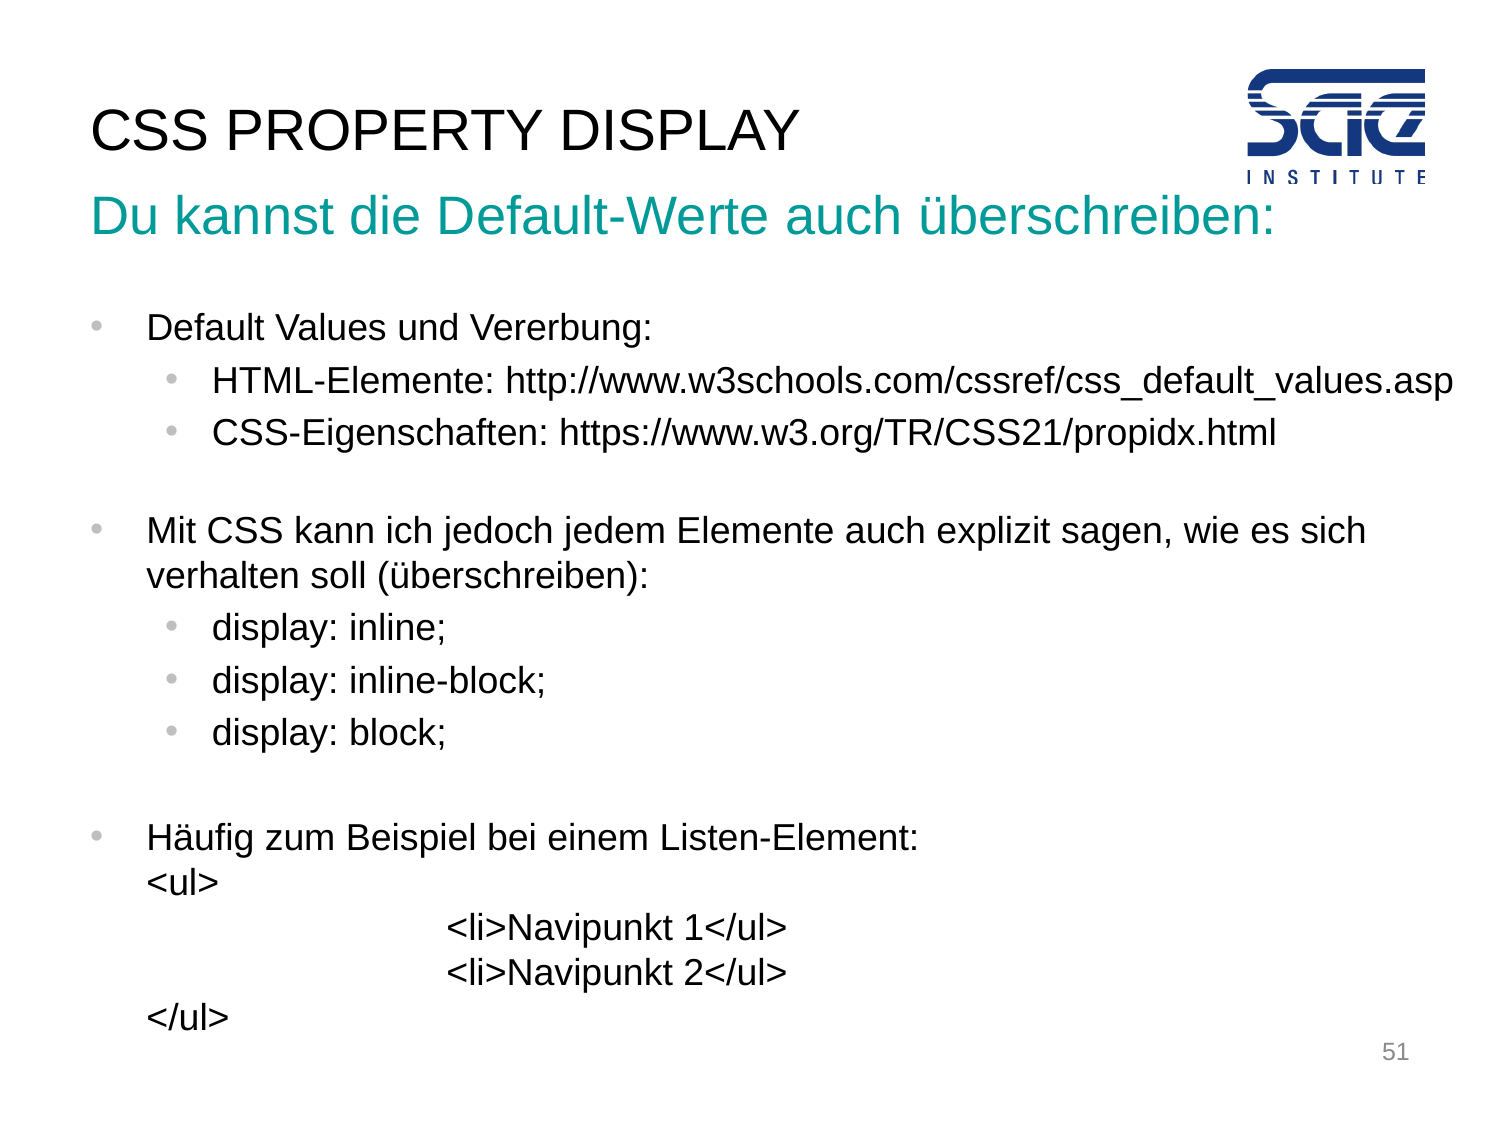

# CSS Property DISPlAY
Du kannst die Default-Werte auch überschreiben:
Default Values und Vererbung:
HTML-Elemente: http://www.w3schools.com/cssref/css_default_values.asp
CSS-Eigenschaften: https://www.w3.org/TR/CSS21/propidx.html
Mit CSS kann ich jedoch jedem Elemente auch explizit sagen, wie es sich verhalten soll (überschreiben):
display: inline;
display: inline-block;
display: block;

Häufig zum Beispiel bei einem Listen-Element:
<ul>
		<li>Navipunkt 1</ul>
		<li>Navipunkt 2</ul>
</ul>
51